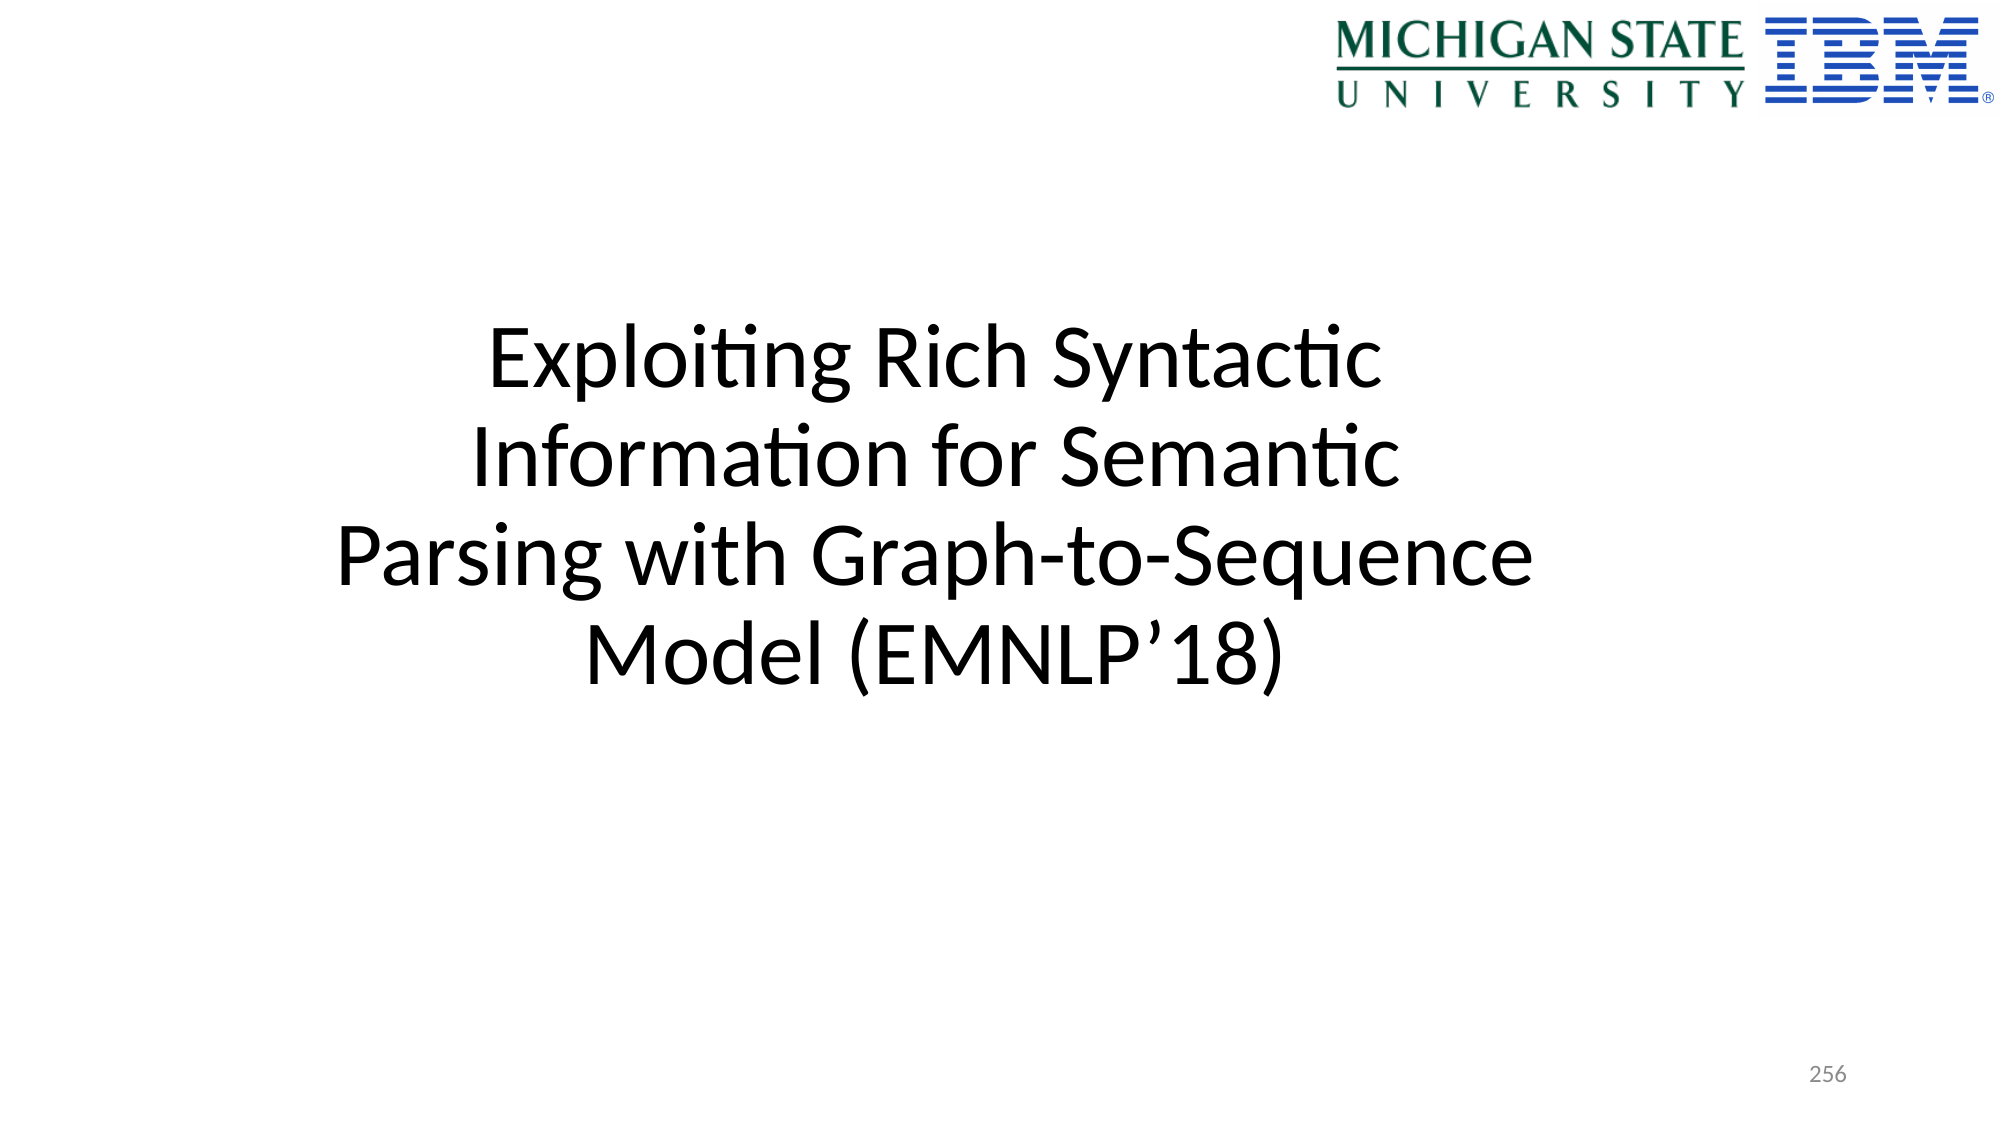

# Exploiting Rich Syntactic Information for Semantic Parsing with Graph-to-Sequence Model (EMNLP’18)
256